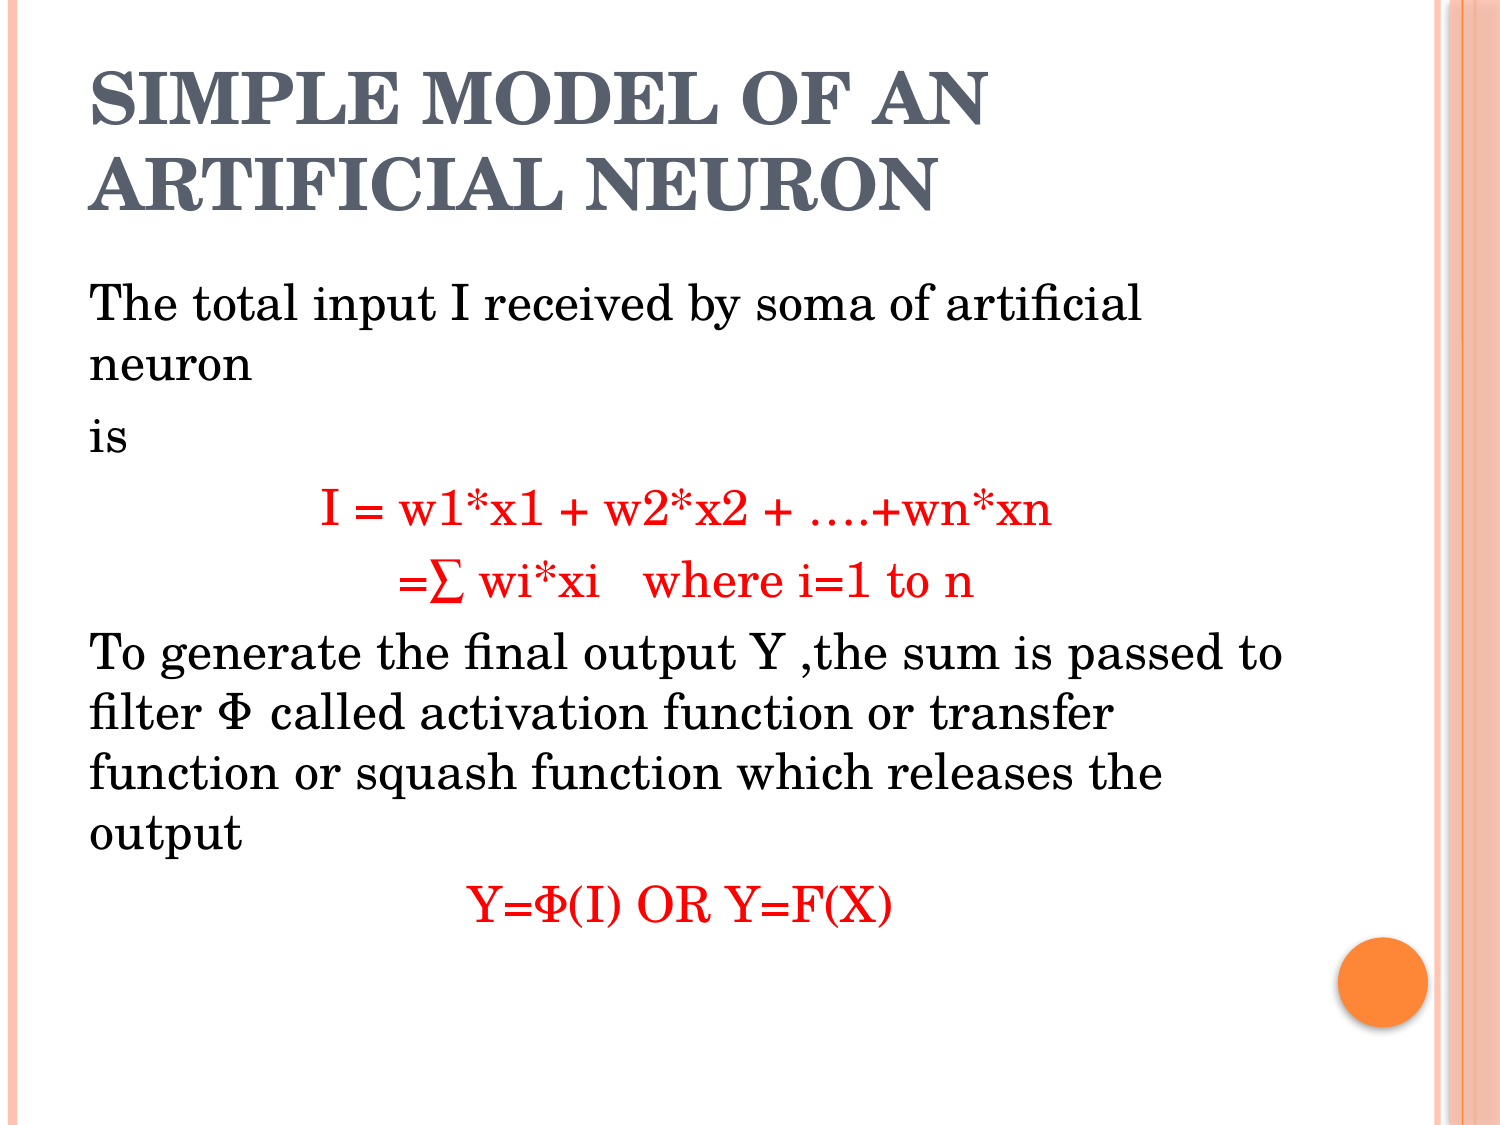

# SIMPLE MODEL OF AN ARTIFICIAL NEURON
The total input I received by soma of artificial neuron
is
I = w1*x1 + w2*x2 + ….+wn*xn
=∑ wi*xi   where i=1 to n
To generate the final output Y ,the sum is passed to filter Φ called activation function or transfer function or squash function which releases the output
Y=Φ(I) OR Y=F(X)